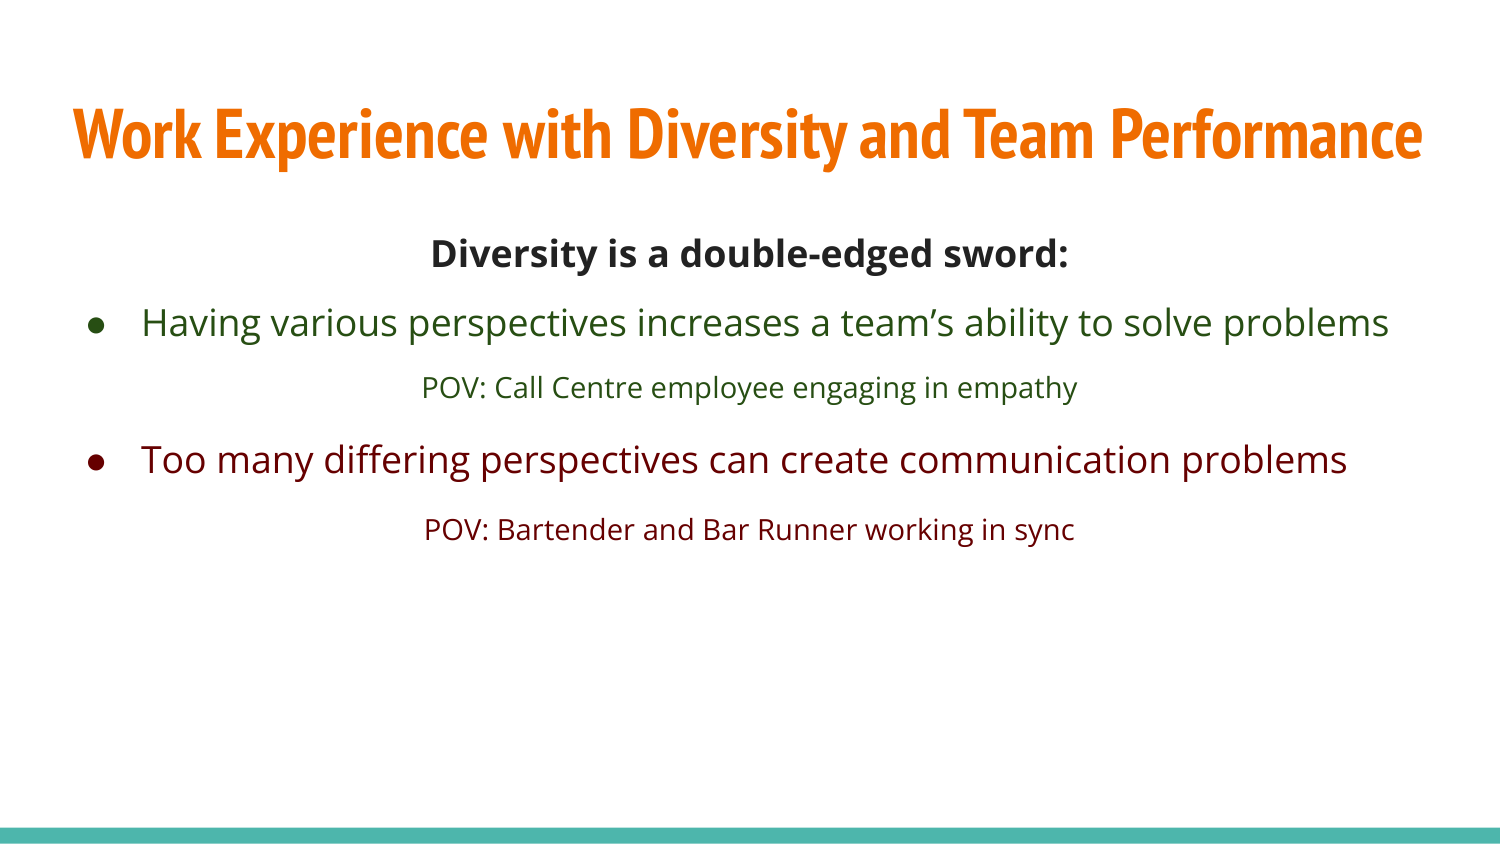

# Work Experience with Diversity and Team Performance
Diversity is a double-edged sword:
Having various perspectives increases a team’s ability to solve problems
POV: Call Centre employee engaging in empathy
Too many differing perspectives can create communication problems
POV: Bartender and Bar Runner working in sync